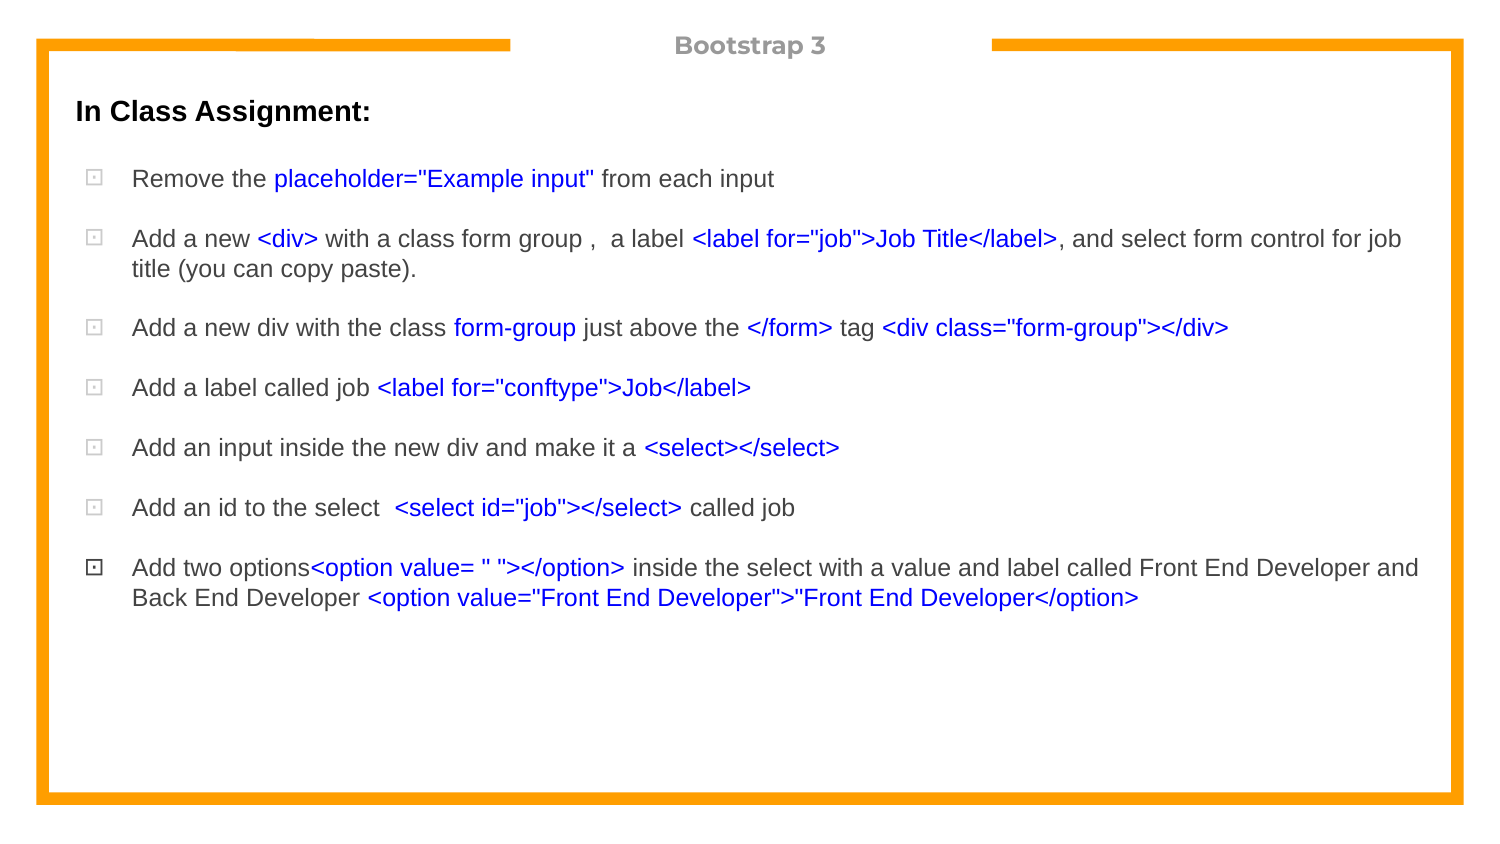

# Bootstrap 3

In Class Assignment:

Remove the placeholder="Example input" from each input

Add a new <div> with a class form group ,  a label <label for="job">Job Title</label>, and select form control for job title (you can copy paste).

Add a new div with the class form-group just above the </form> tag <div class="form-group"></div>

Add a label called job <label for="conftype">Job</label>

Add an input inside the new div and make it a <select></select>

Add an id to the select  <select id="job"></select> called job

Add two options<option value= " "></option> inside the select with a value and label called Front End Developer and Back End Developer <option value="Front End Developer">"Front End Developer</option>